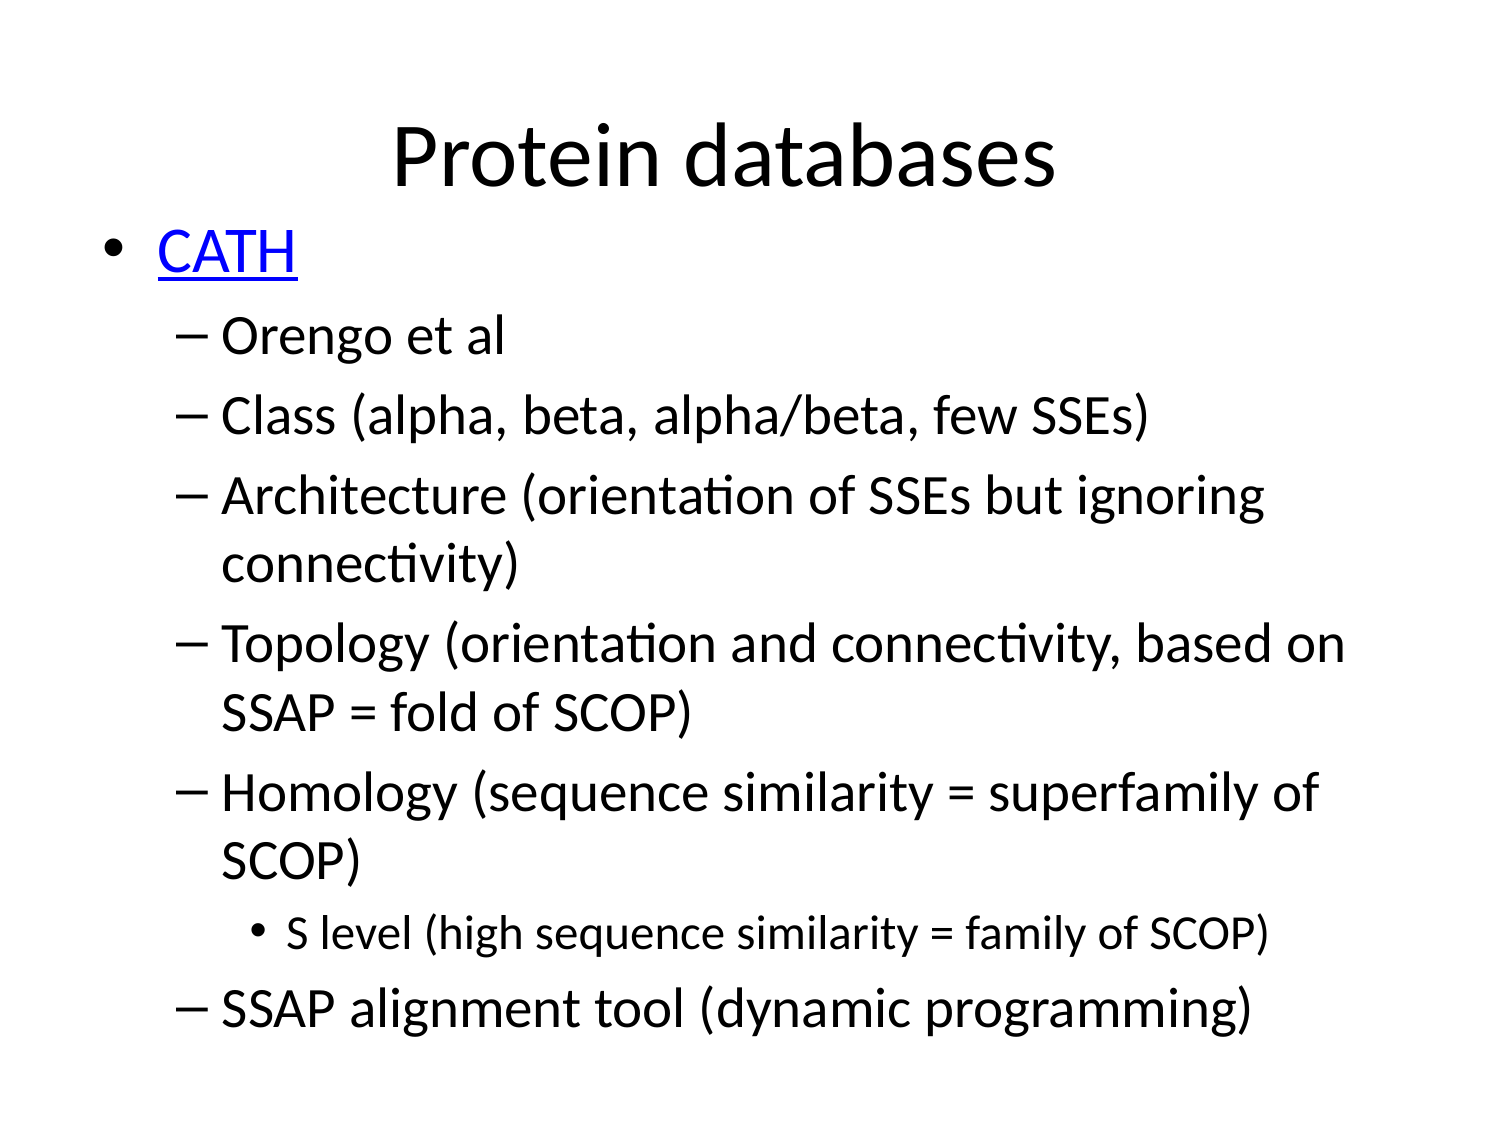

# Protein databases
CATH
Orengo et al
Class (alpha, beta, alpha/beta, few SSEs)
Architecture (orientation of SSEs but ignoring connectivity)
Topology (orientation and connectivity, based on SSAP = fold of SCOP)
Homology (sequence similarity = superfamily of SCOP)
S level (high sequence similarity = family of SCOP)
SSAP alignment tool (dynamic programming)